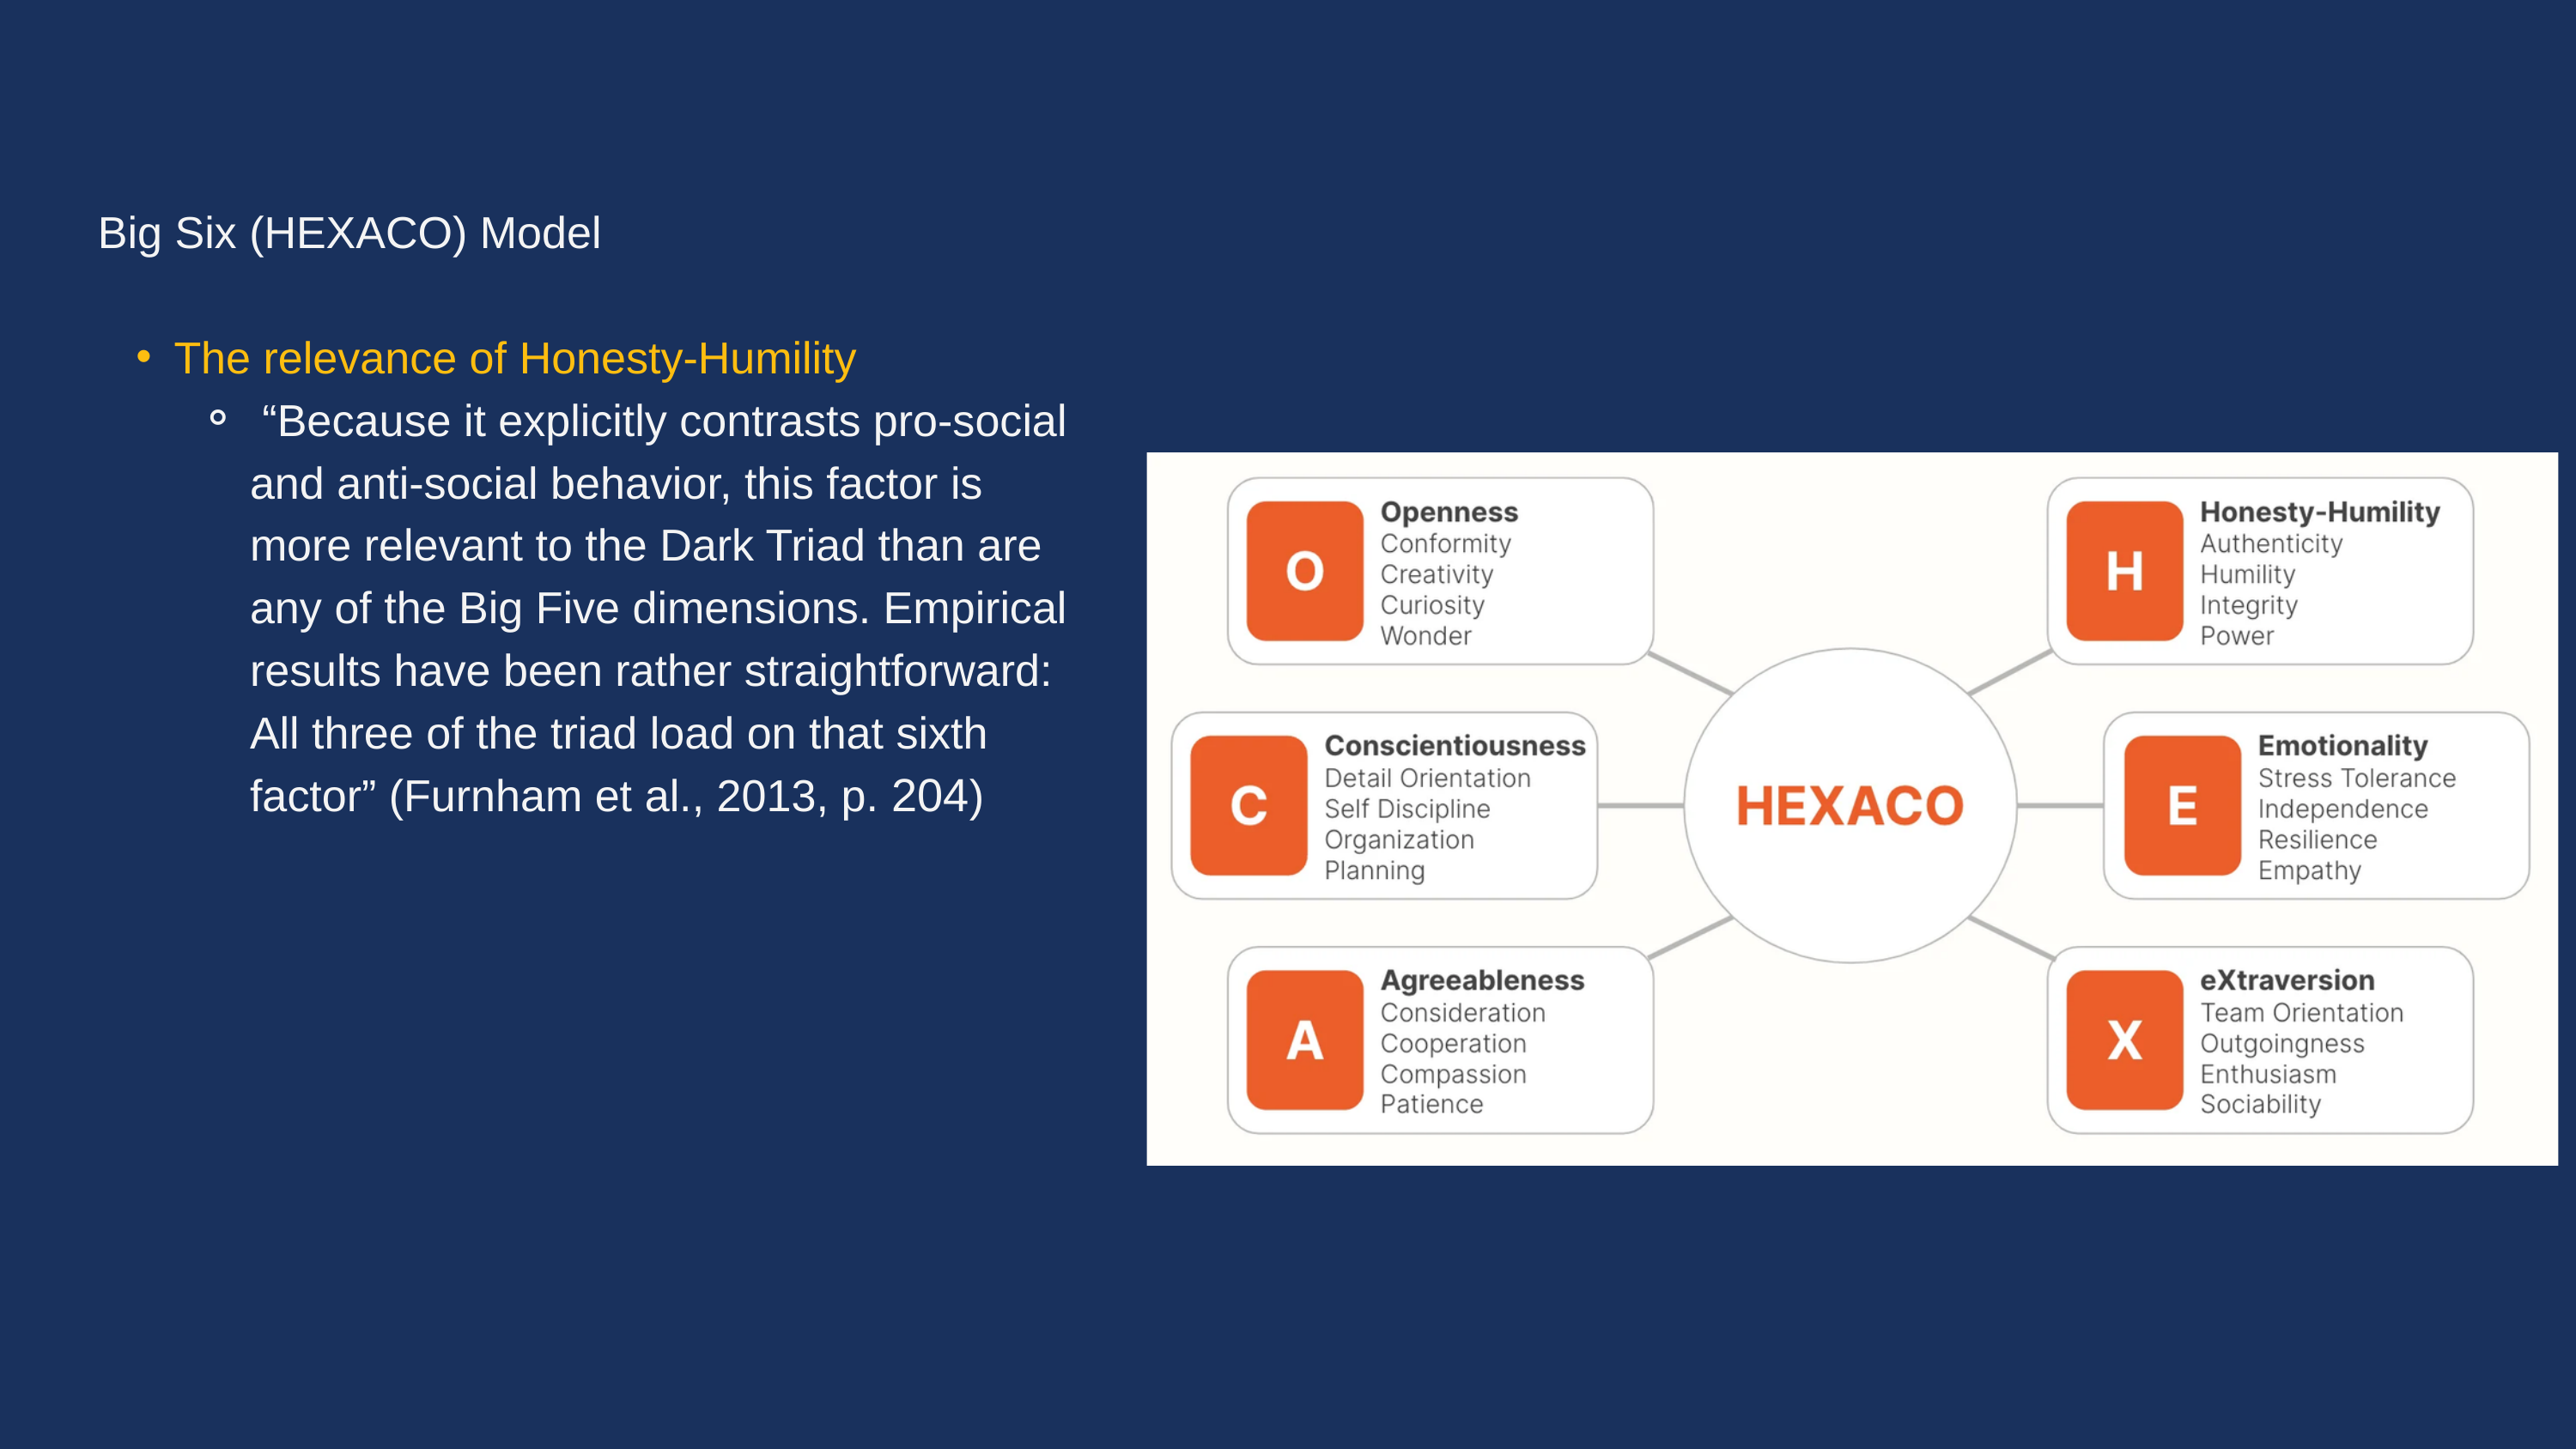

Big Six (HEXACO) Model

The relevance of Honesty-Humility
 “Because it explicitly contrasts pro-social and anti-social behavior, this factor is more relevant to the Dark Triad than are any of the Big Five dimensions. Empirical results have been rather straightforward: All three of the triad load on that sixth factor” (Furnham et al., 2013, p. 204)